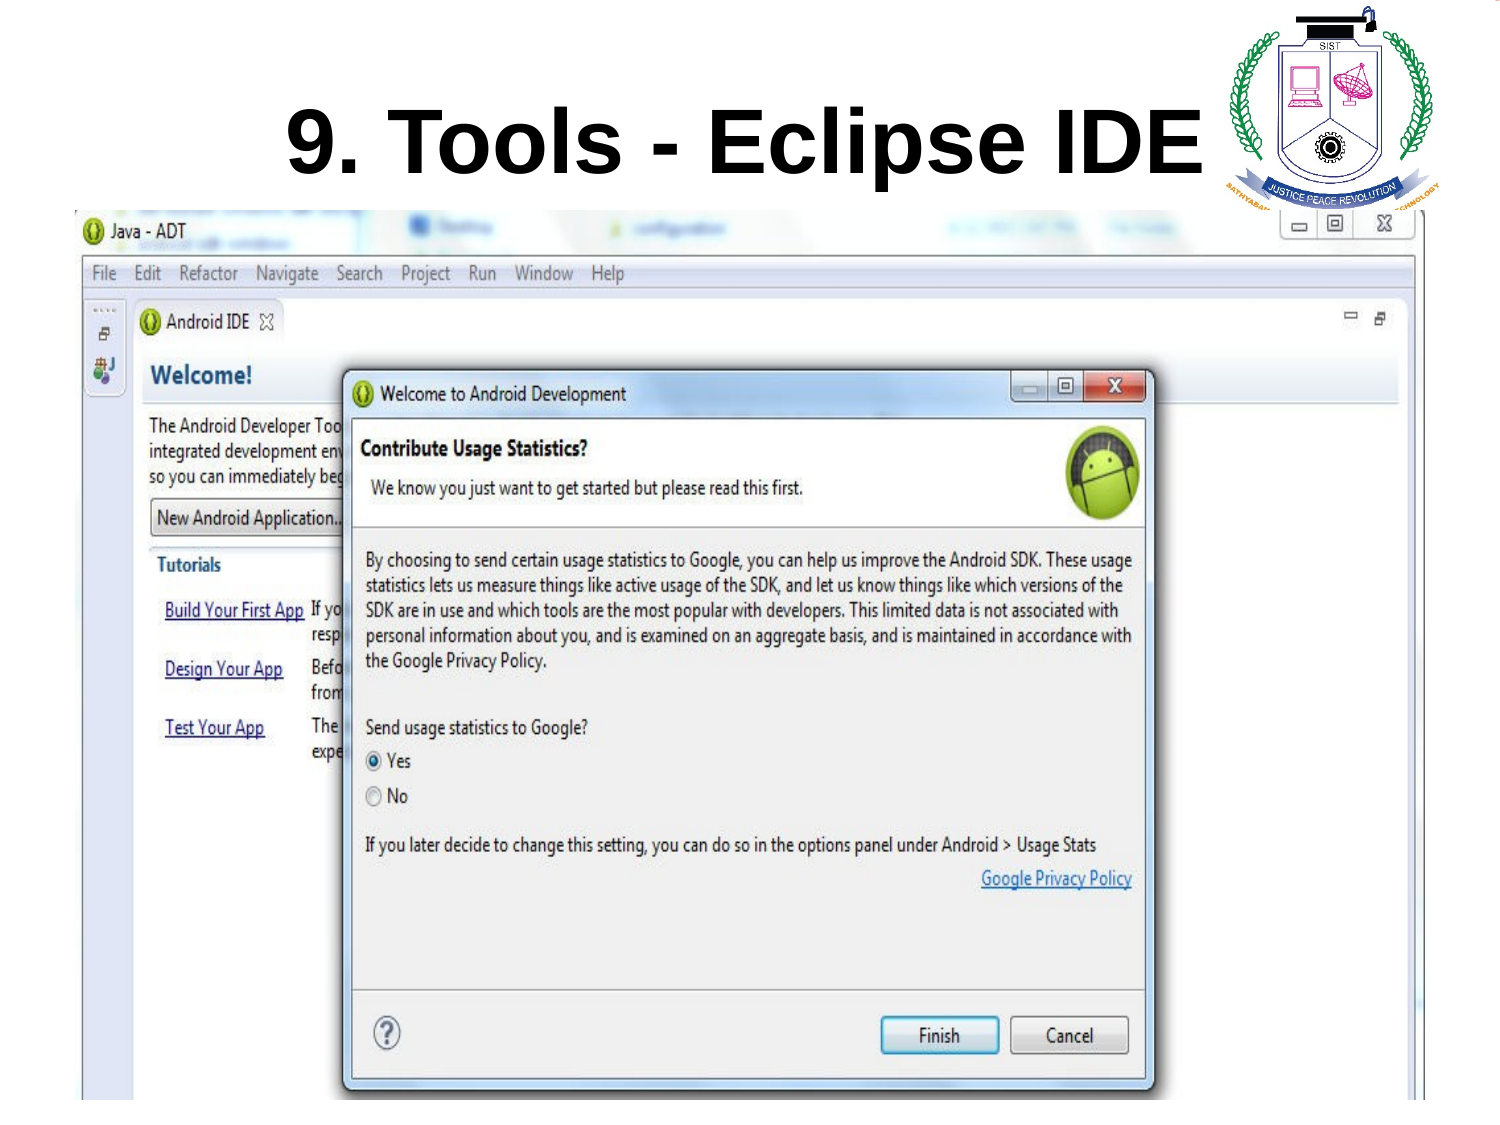

# 9. Tools - Eclipse IDE

191